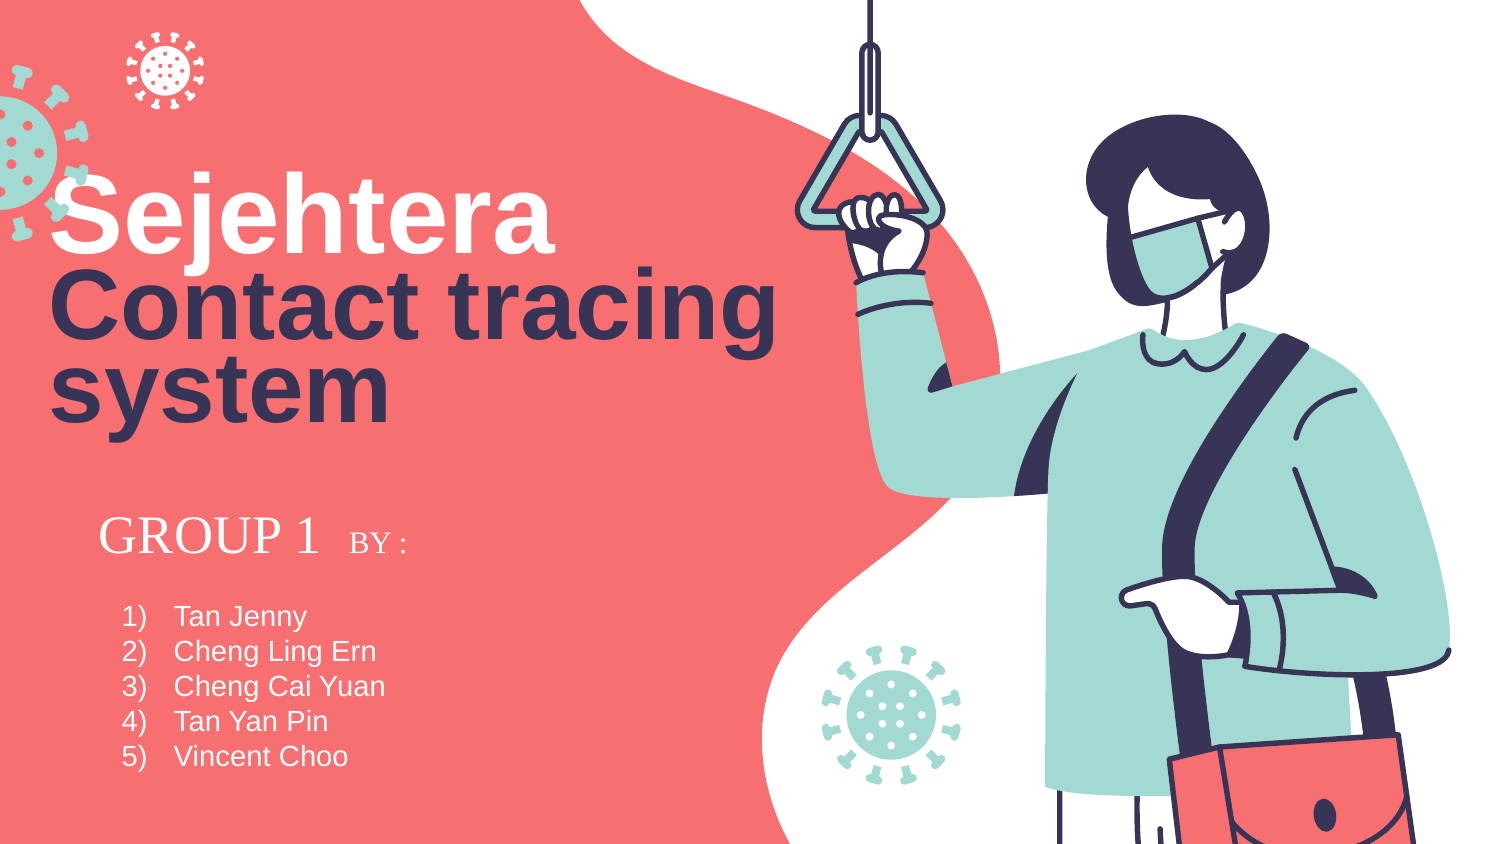

# Sejehtera
Contact tracing system
GROUP 1  BY :

Tan Jenny
Cheng Ling Ern
Cheng Cai Yuan
Tan Yan Pin
Vincent Choo